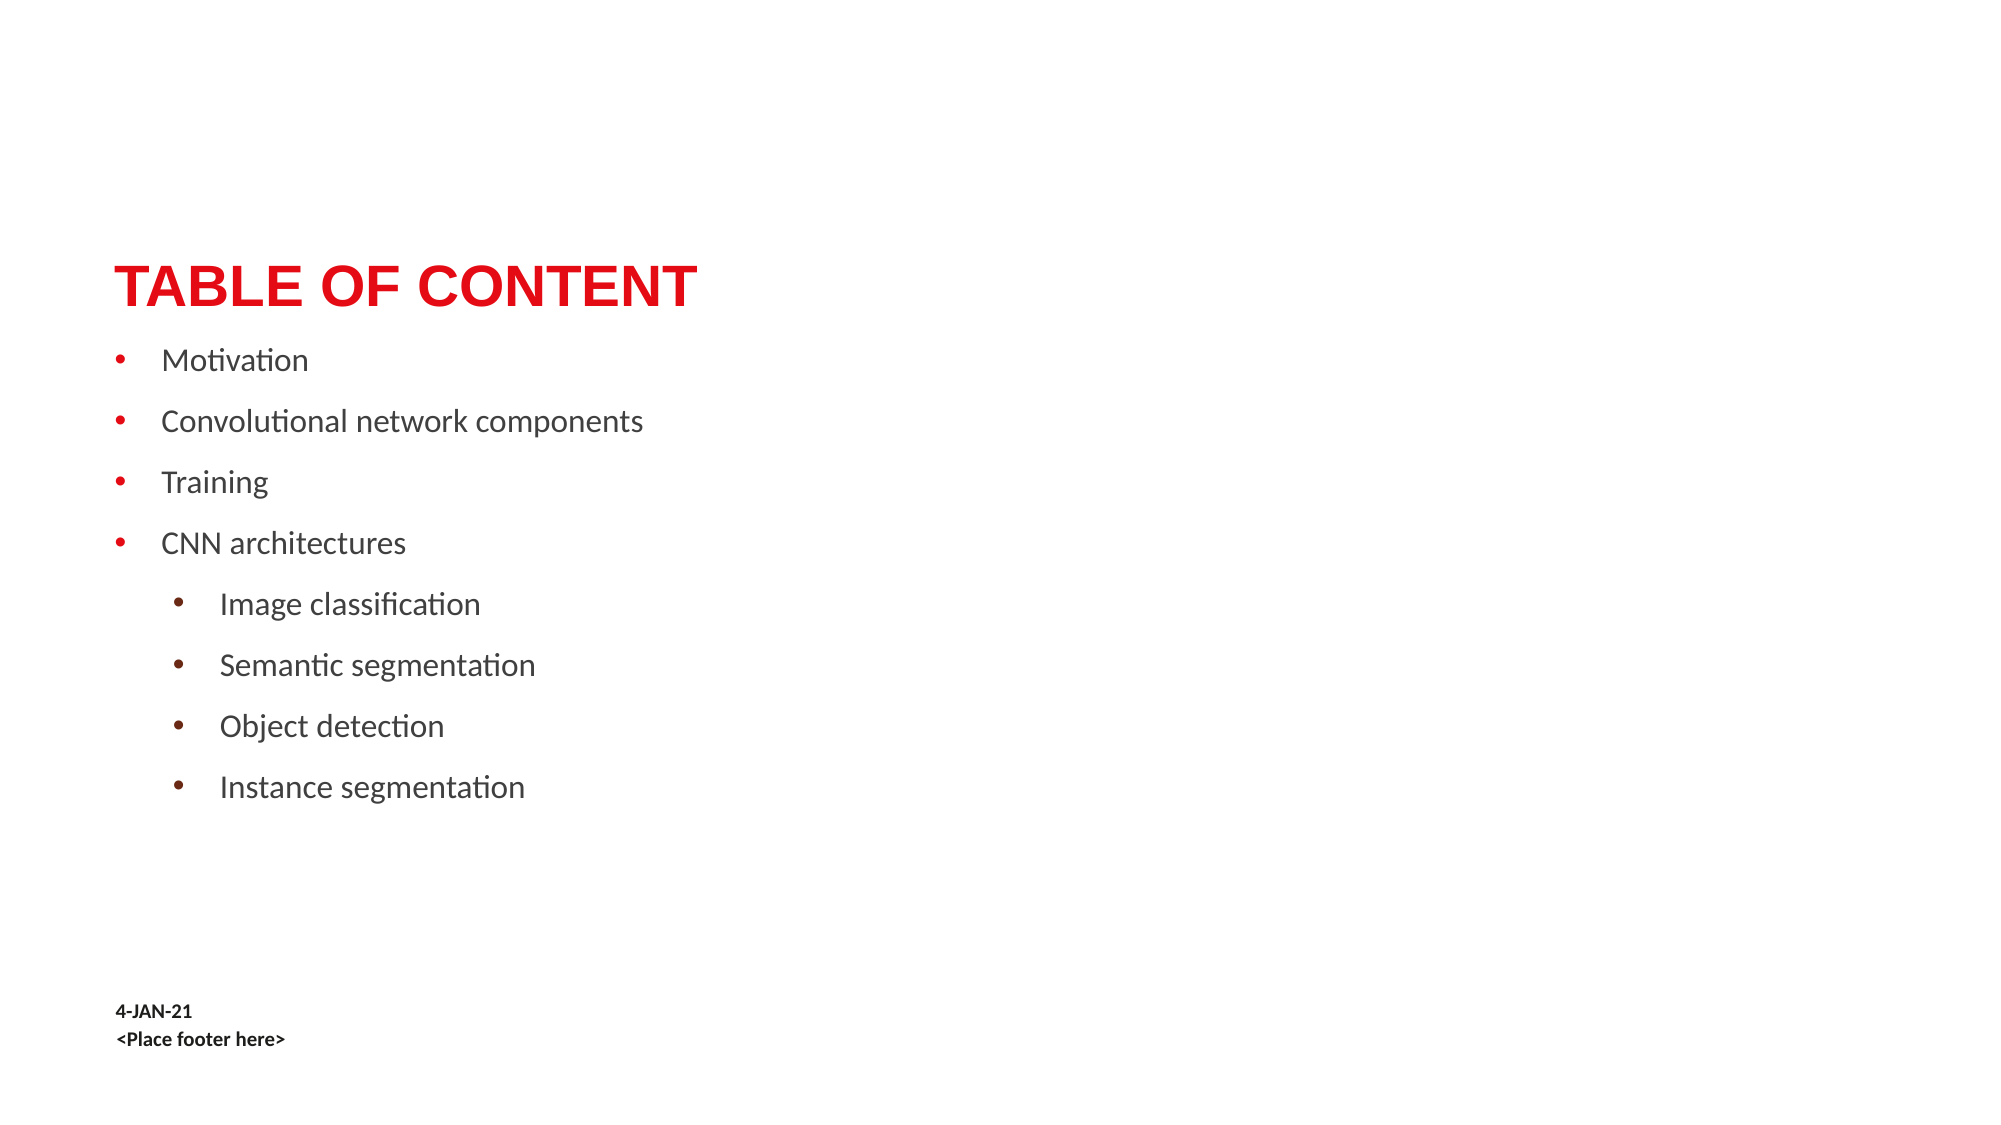

# Table of content
Motivation
Convolutional network components
Training
CNN architectures
Image classification
Semantic segmentation
Object detection
Instance segmentation

4-Jan-21
<Place footer here>
2